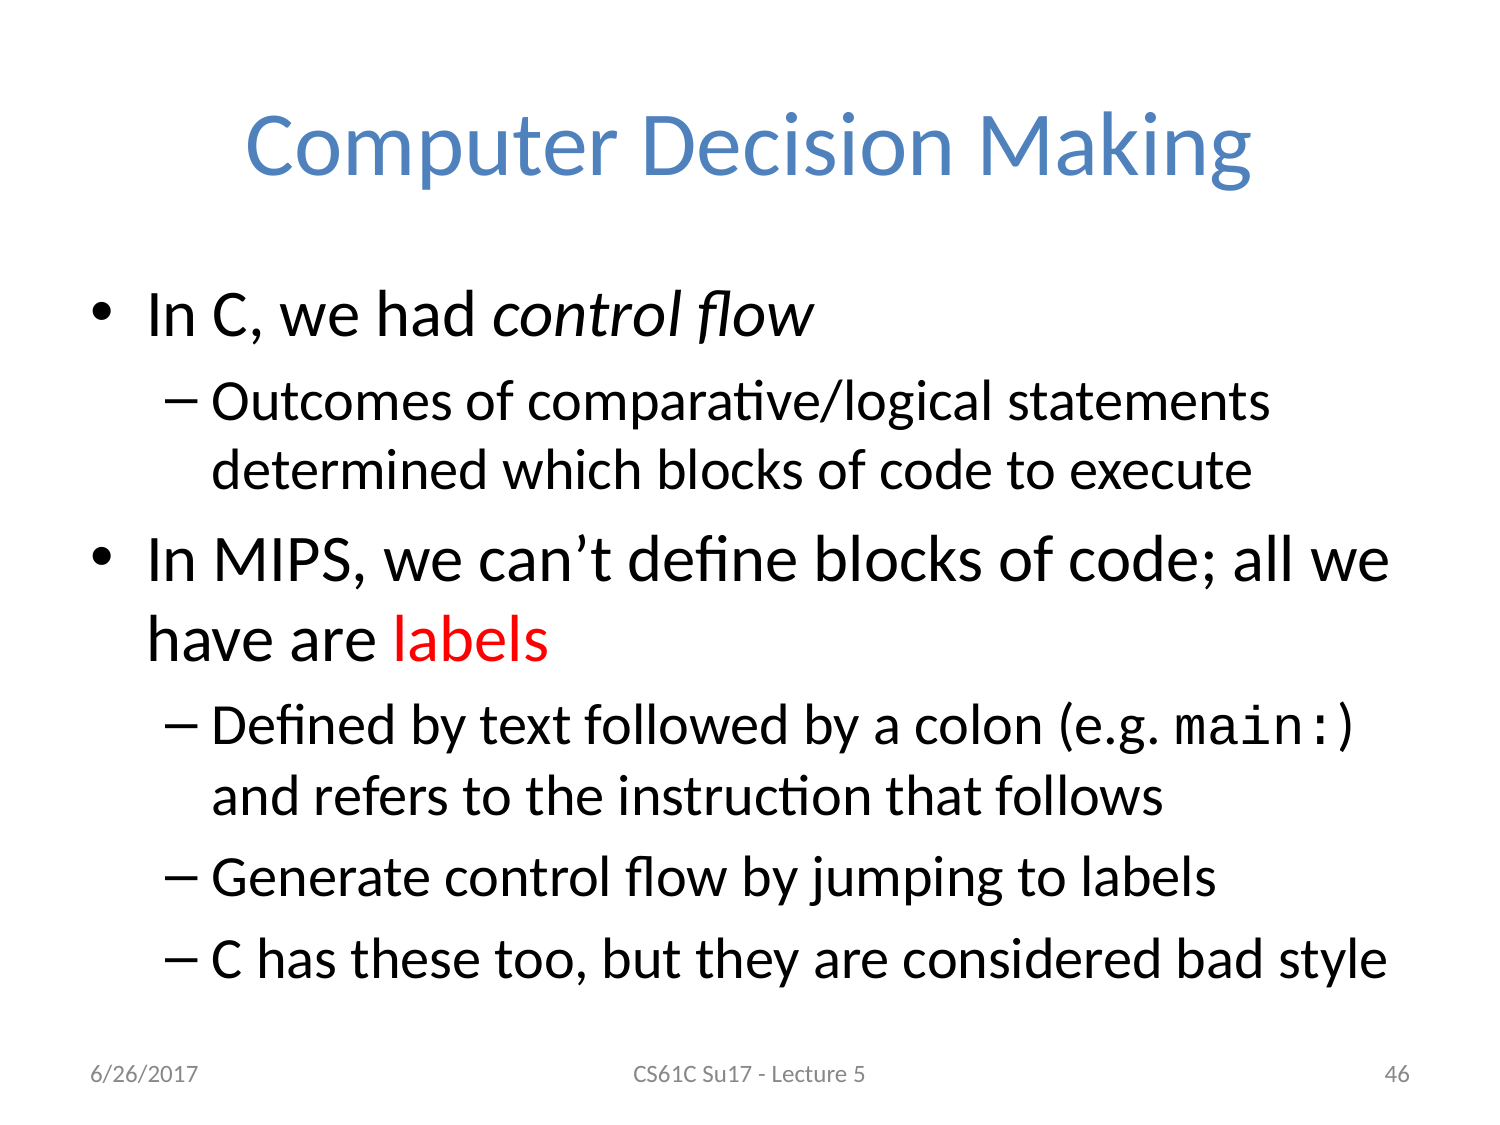

# Computer Decision Making
In C, we had control flow
Outcomes of comparative/logical statements determined which blocks of code to execute
In MIPS, we can’t define blocks of code; all we have are labels
Defined by text followed by a colon (e.g. main:) and refers to the instruction that follows
Generate control flow by jumping to labels
C has these too, but they are considered bad style
6/26/2017
CS61C Su17 - Lecture 5
46